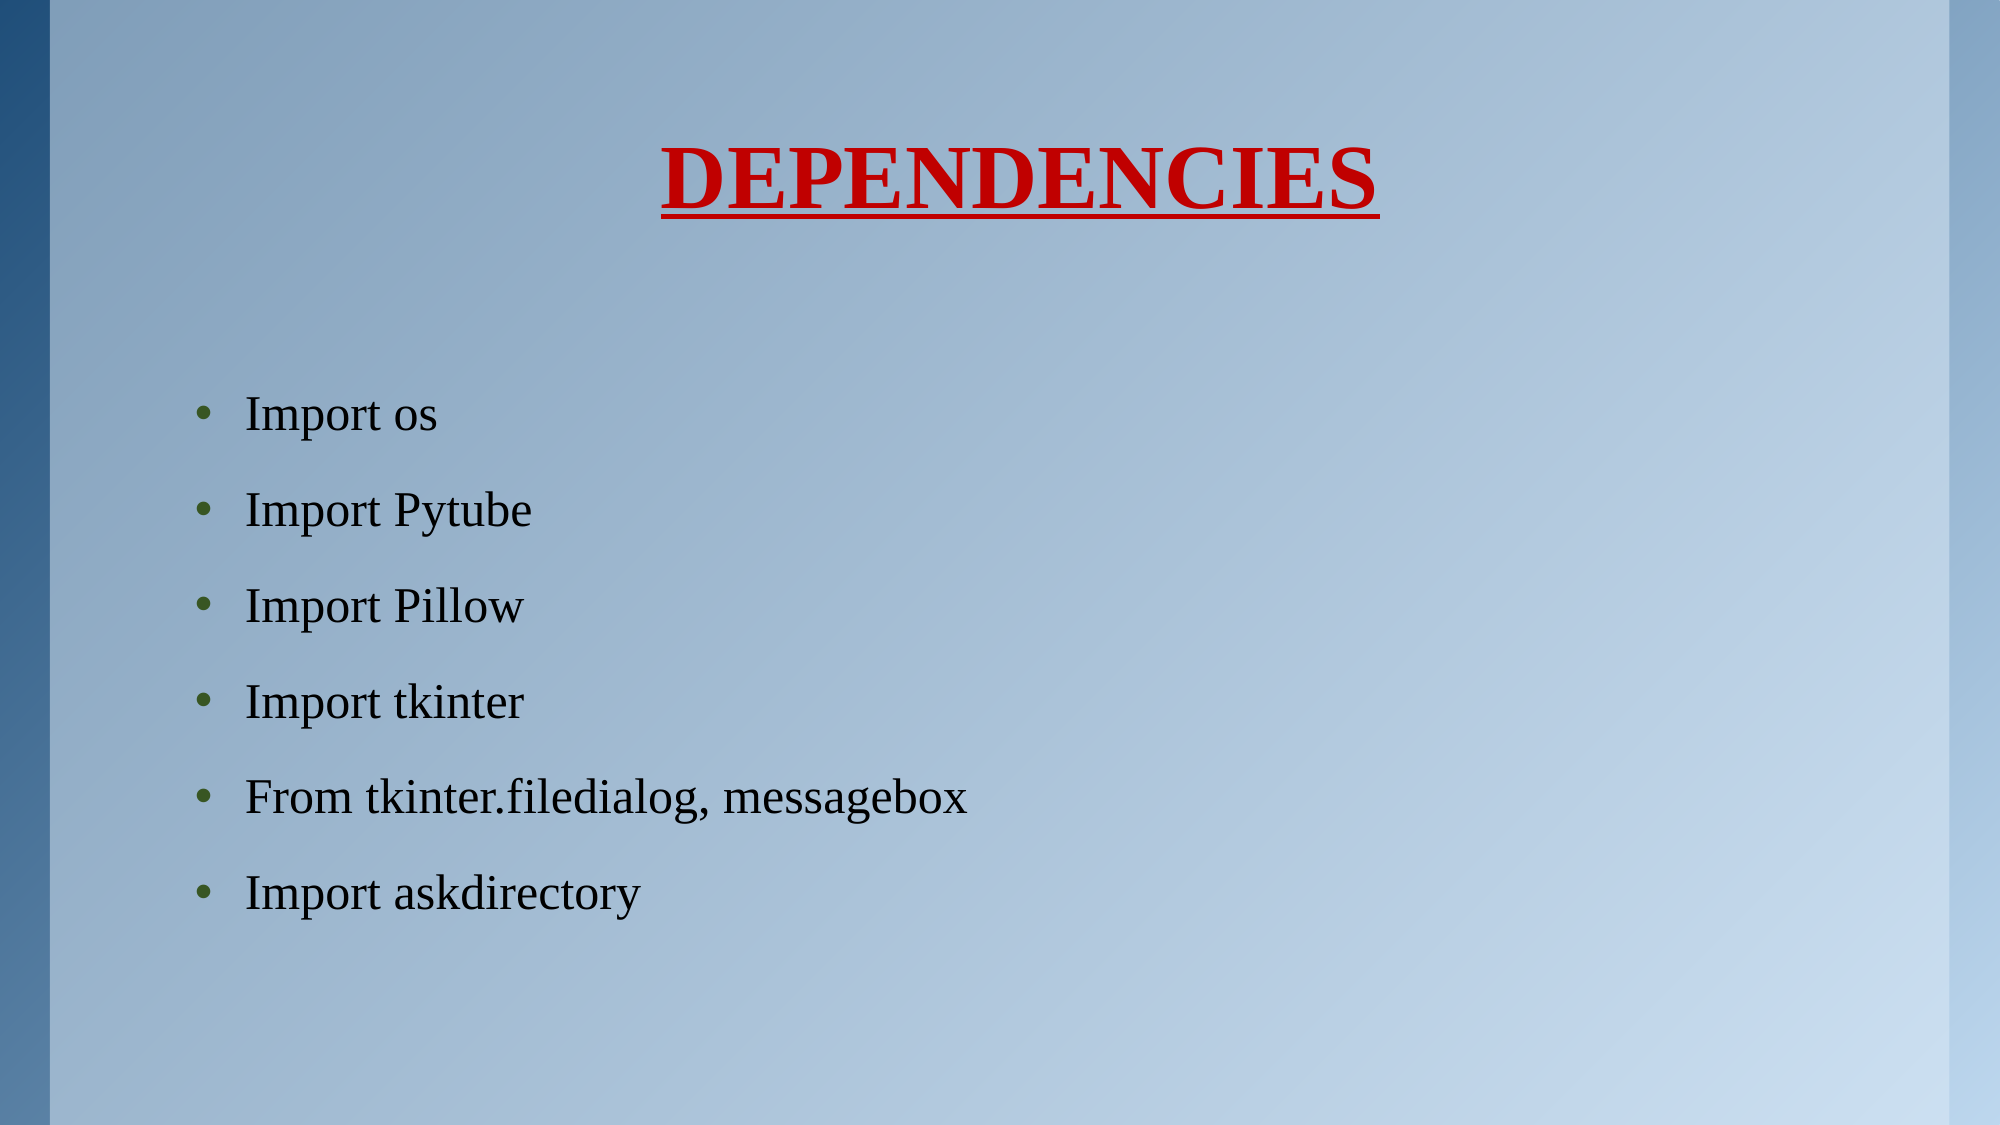

# DEPENDENCIES
Import os
Import Pytube
Import Pillow
Import tkinter
From tkinter.filedialog, messagebox
Import askdirectory